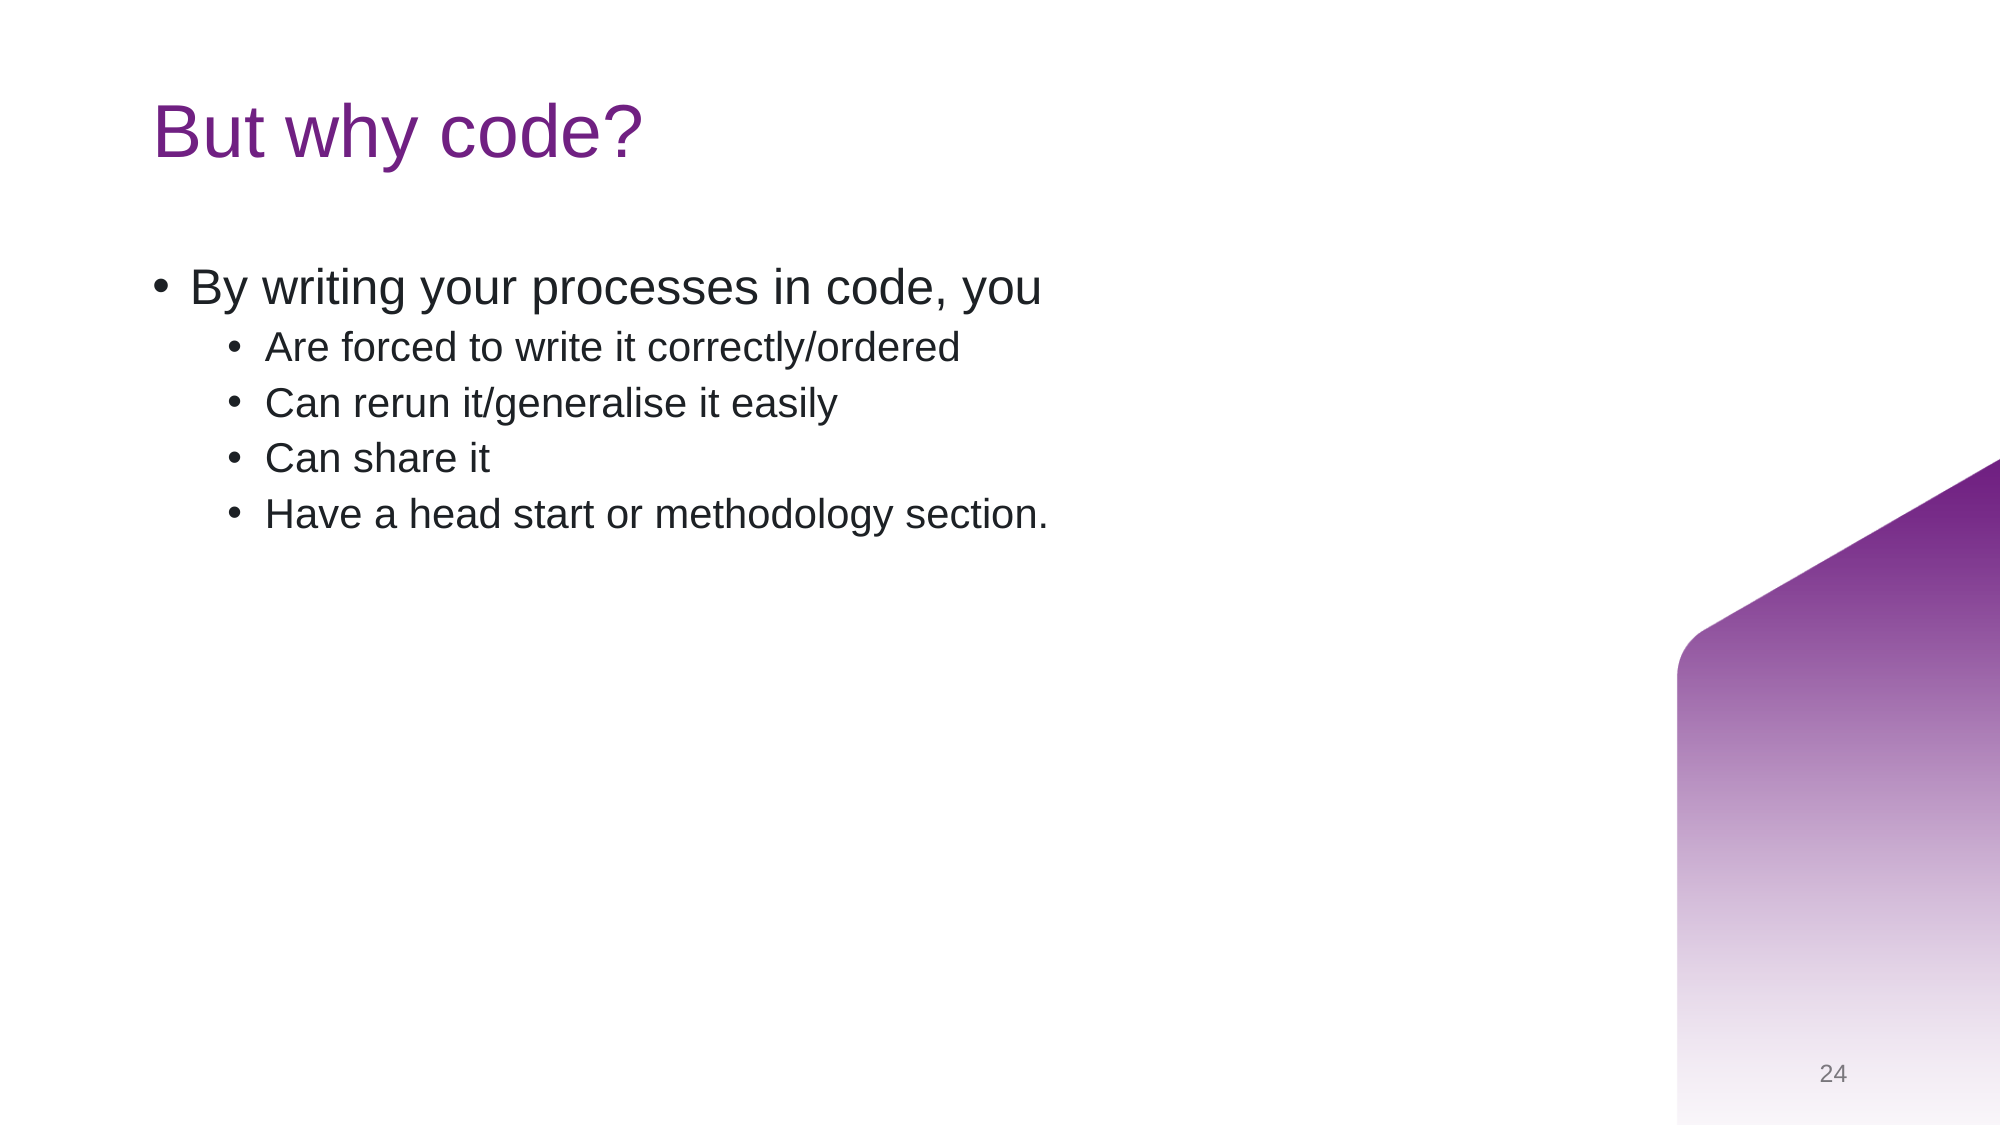

# But why code?
By writing your processes in code, you
Are forced to write it correctly/ordered
Can rerun it/generalise it easily
Can share it
Have a head start or methodology section.

24